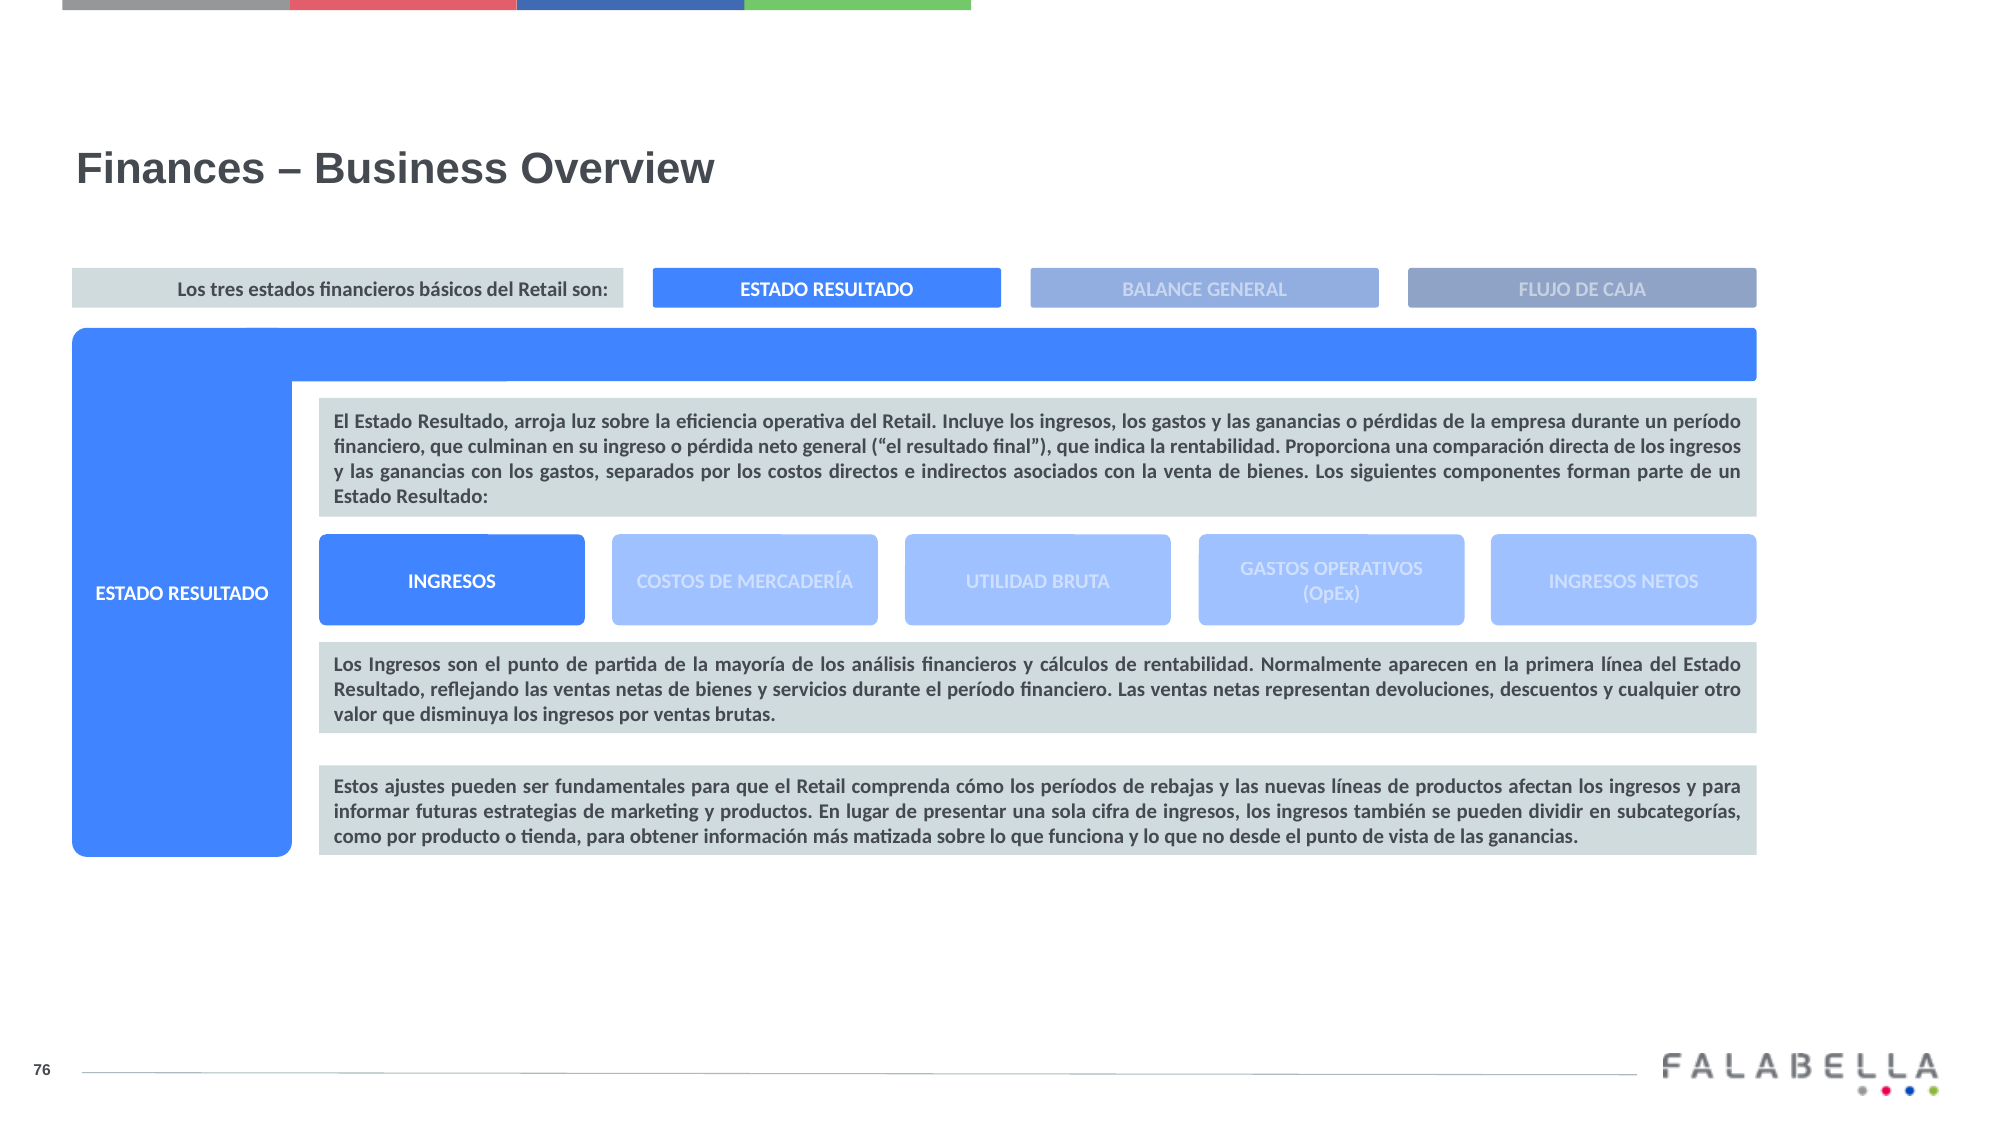

Finances – Business Overview
ESTADO RESULTADO
BALANCE GENERAL
FLUJO DE CAJA
Los tres estados financieros básicos del Retail son:
ESTADO RESULTADO

El Estado Resultado, arroja luz sobre la eficiencia operativa del Retail. Incluye los ingresos, los gastos y las ganancias o pérdidas de la empresa durante un período financiero, que culminan en su ingreso o pérdida neto general (“el resultado final”), que indica la rentabilidad. Proporciona una comparación directa de los ingresos y las ganancias con los gastos, separados por los costos directos e indirectos asociados con la venta de bienes. Los siguientes componentes forman parte de un Estado Resultado:
INGRESOS NETOS
GASTOS OPERATIVOS (OpEx)
UTILIDAD BRUTA
INGRESOS
COSTOS DE MERCADERÍA
Los Ingresos son el punto de partida de la mayoría de los análisis financieros y cálculos de rentabilidad. Normalmente aparecen en la primera línea del Estado Resultado, reflejando las ventas netas de bienes y servicios durante el período financiero. Las ventas netas representan devoluciones, descuentos y cualquier otro valor que disminuya los ingresos por ventas brutas.
Estos ajustes pueden ser fundamentales para que el Retail comprenda cómo los períodos de rebajas y las nuevas líneas de productos afectan los ingresos y para informar futuras estrategias de marketing y productos. En lugar de presentar una sola cifra de ingresos, los ingresos también se pueden dividir en subcategorías, como por producto o tienda, para obtener información más matizada sobre lo que funciona y lo que no desde el punto de vista de las ganancias.